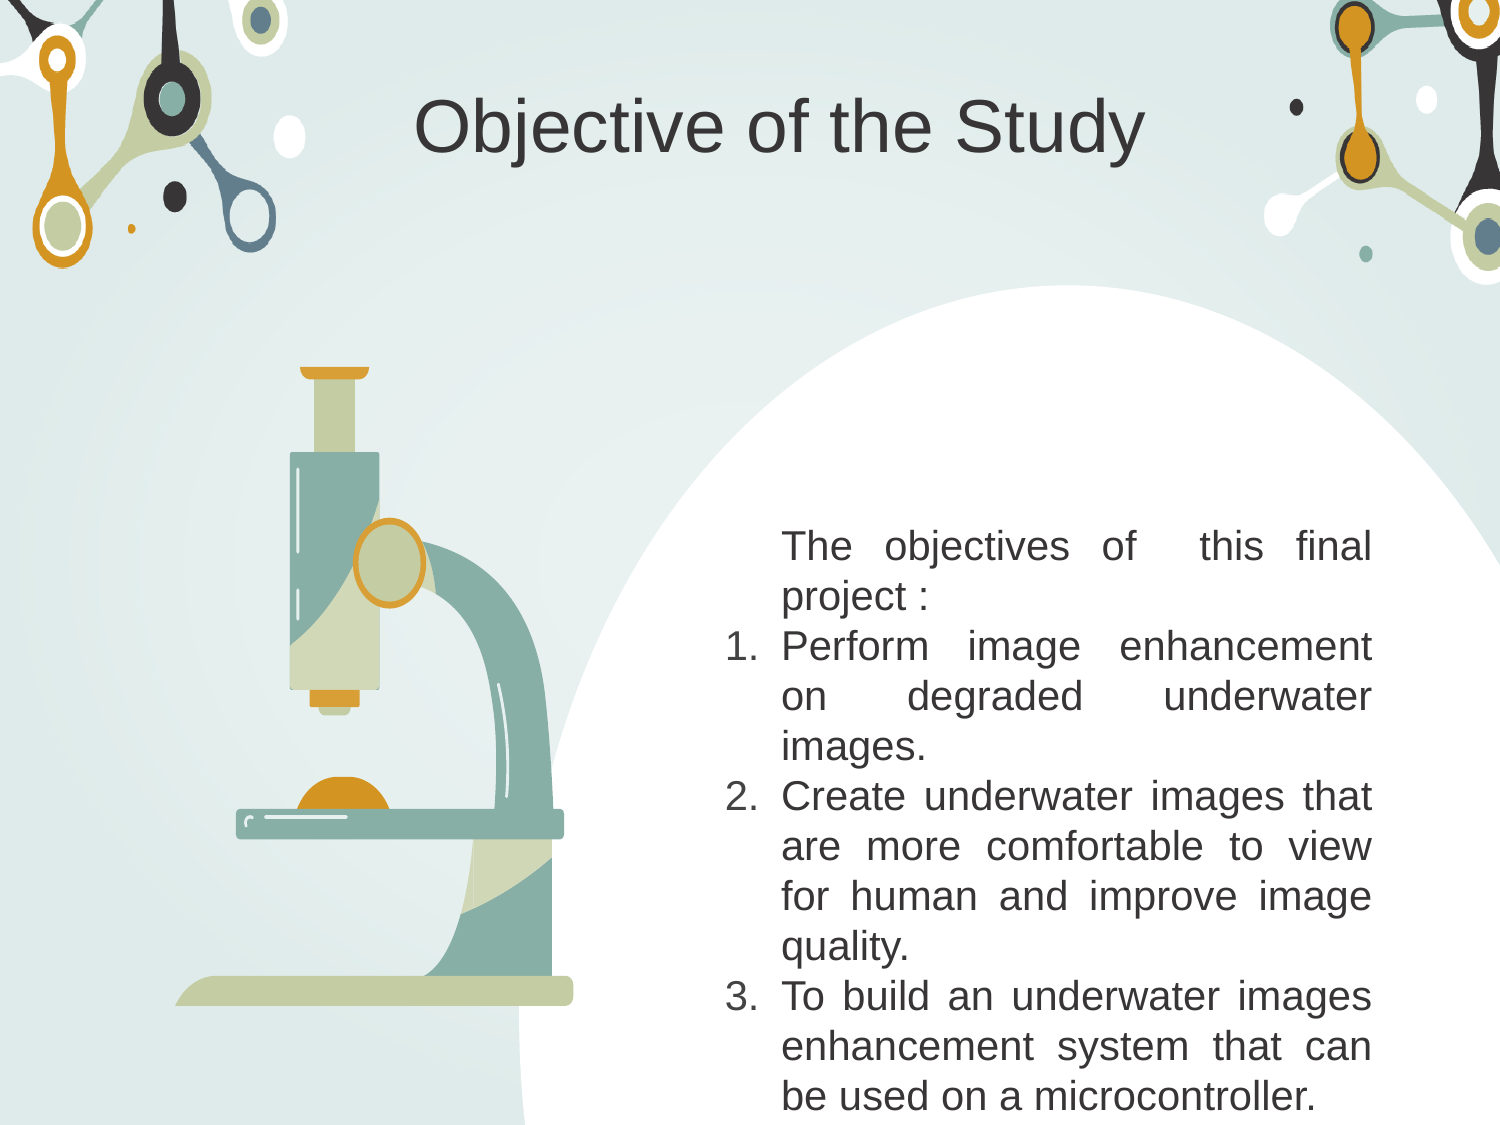

# Objective of the Study

	The objectives of  this final project :
Perform image enhancement on degraded underwater images.
Create underwater images that are more comfortable to view for human and improve image quality.
To build an underwater images enhancement system that can be used on a microcontroller.